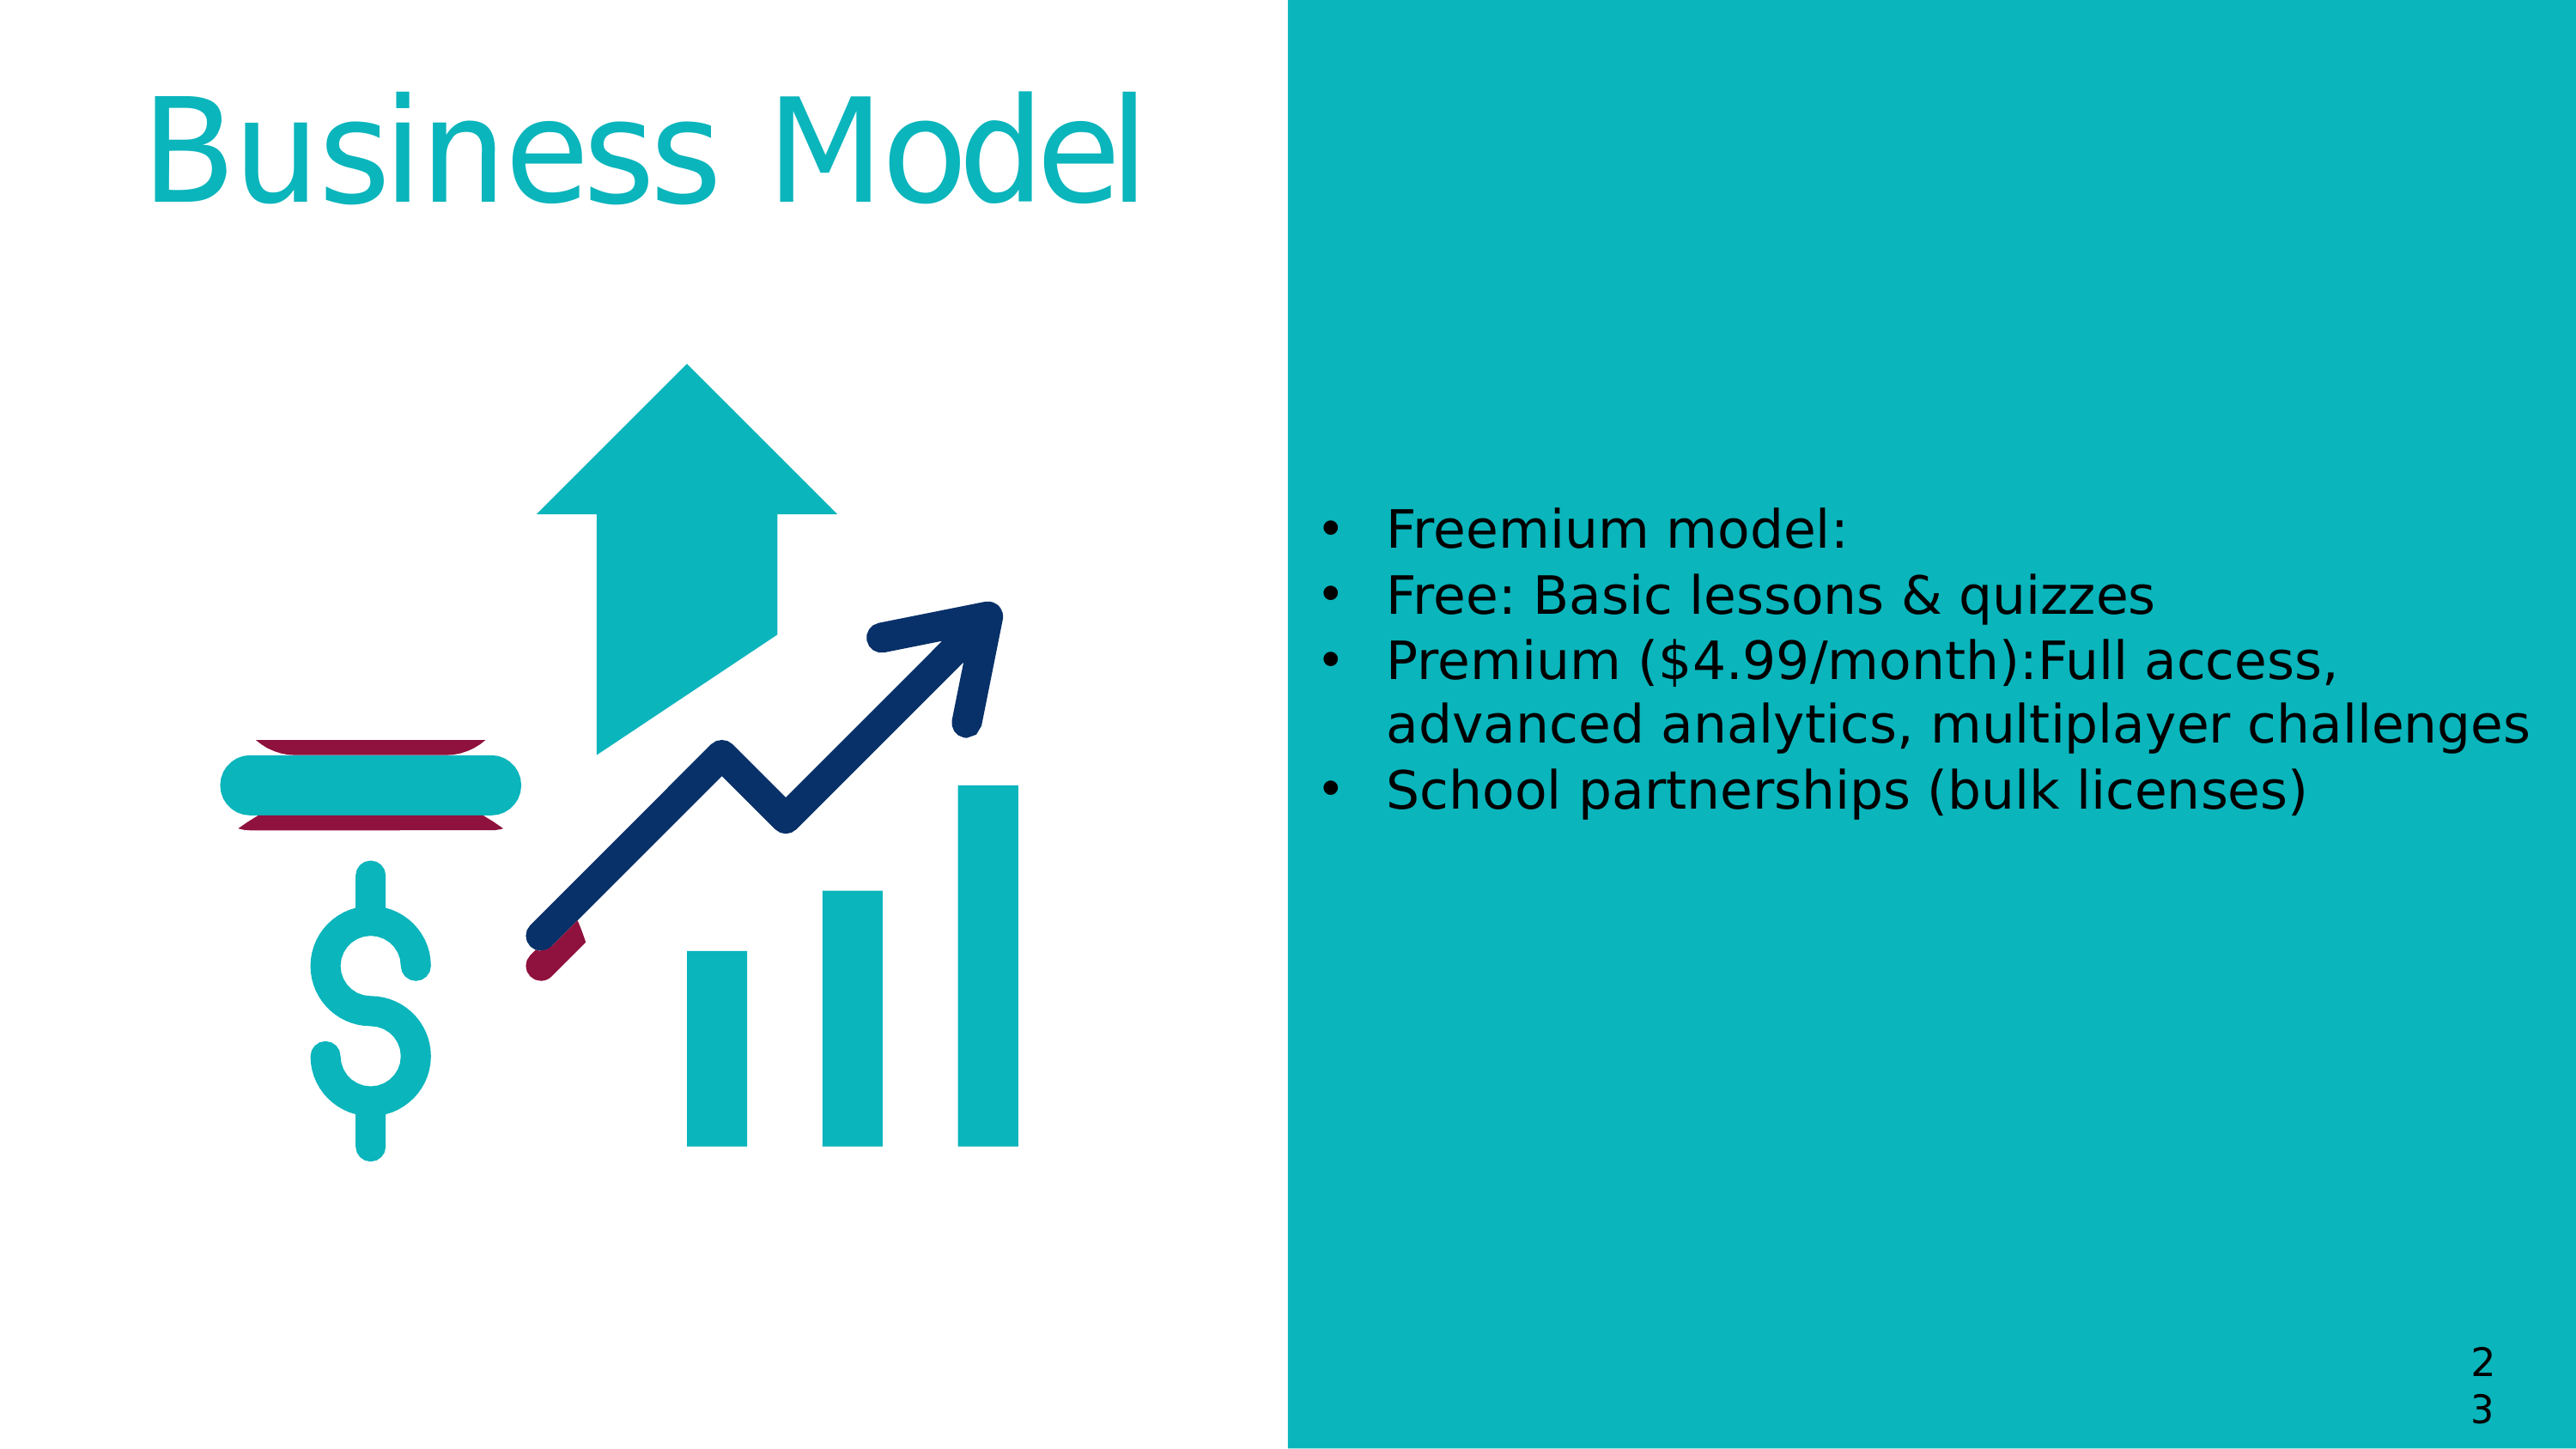

# Business Model

Freemium model:
Free: Basic lessons & quizzes
Premium ($4.99/month):Full access, advanced analytics, multiplayer challenges
School partnerships (bulk licenses)

23